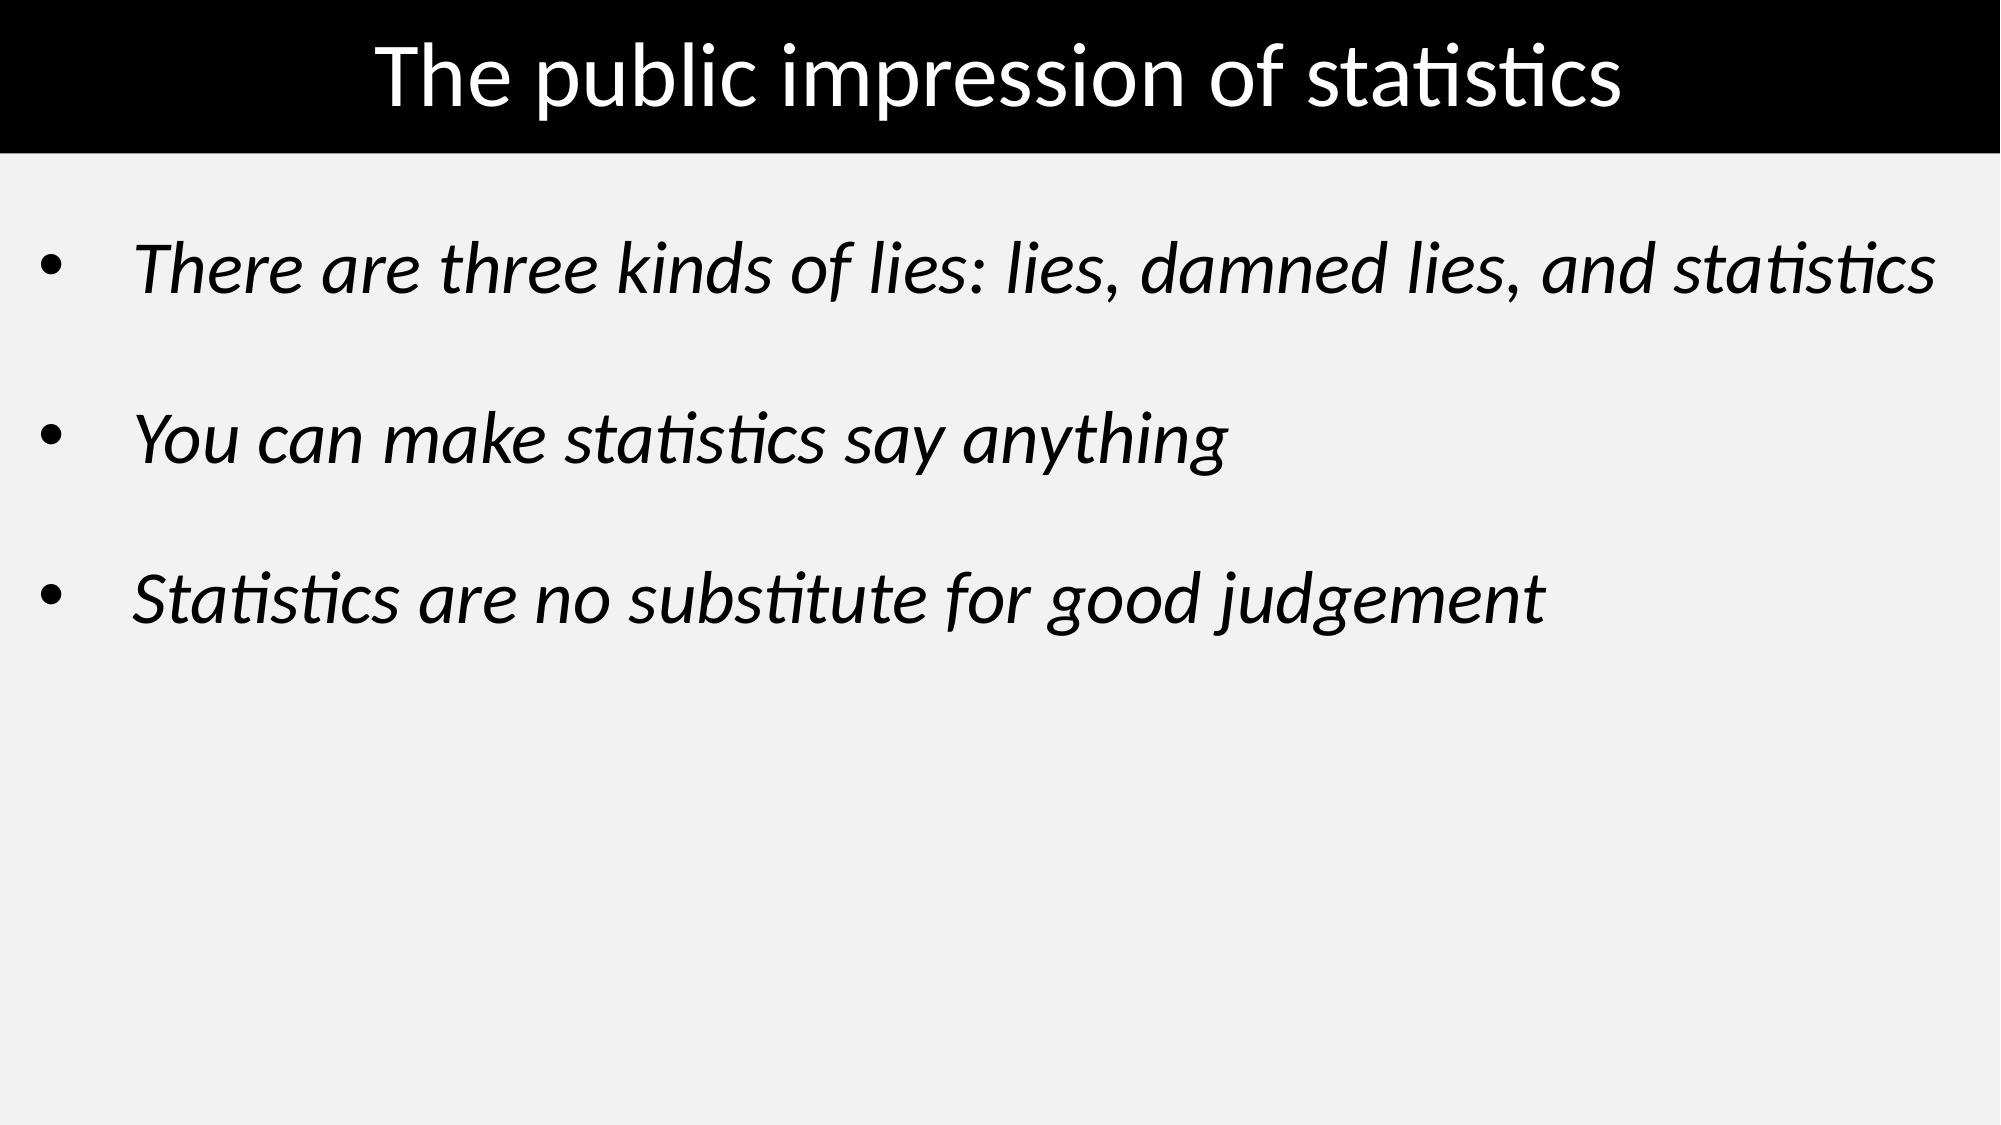

# The public impression of statistics

There are three kinds of lies: lies, damned lies, and statistics

You can make statistics say anything

Statistics are no substitute for good judgement